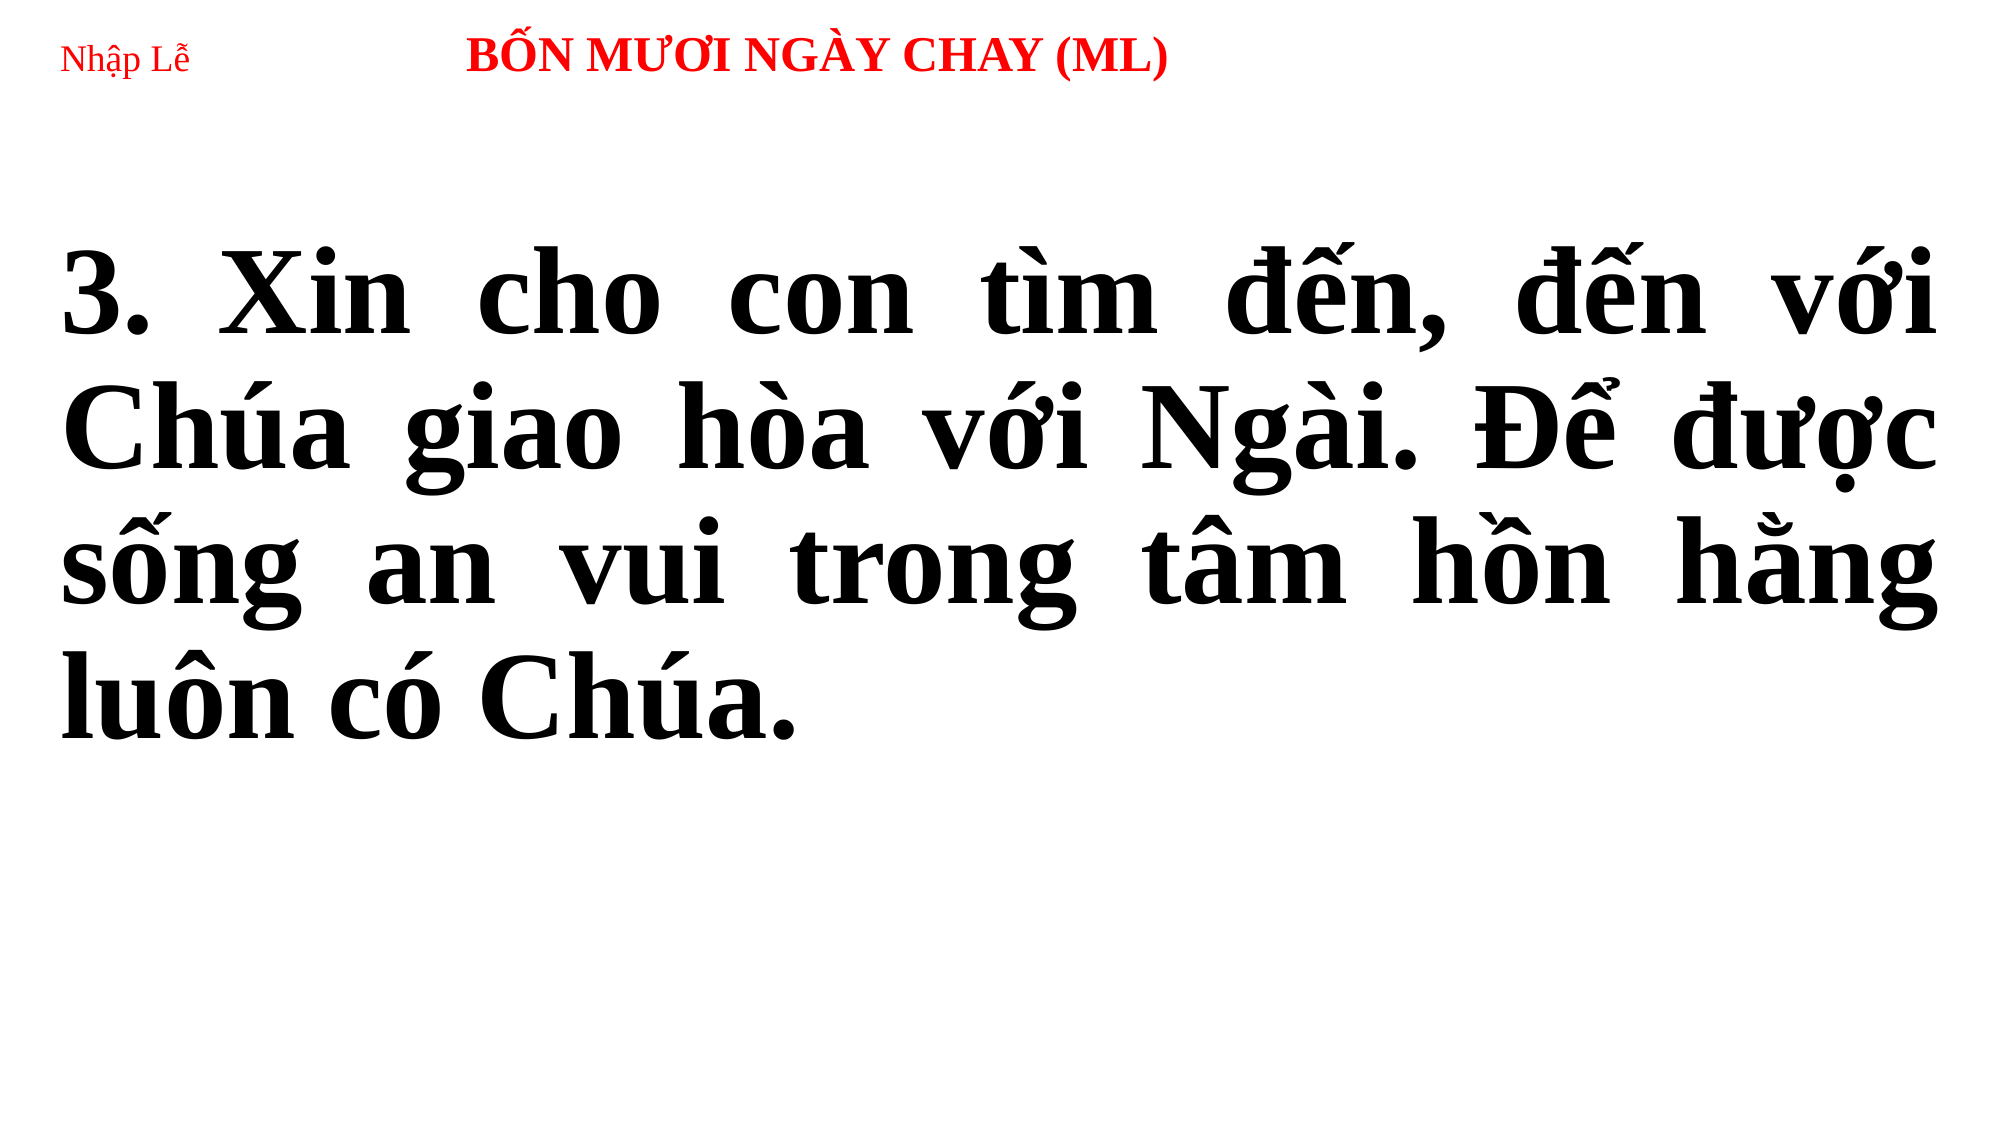

# Nhập Lễ                             BỐN MƯƠI NGÀY CHAY (ML)
3. Xin cho con tìm đến, đến với Chúa giao hòa với Ngài. Để được sống an vui trong tâm hồn hằng luôn có Chúa.